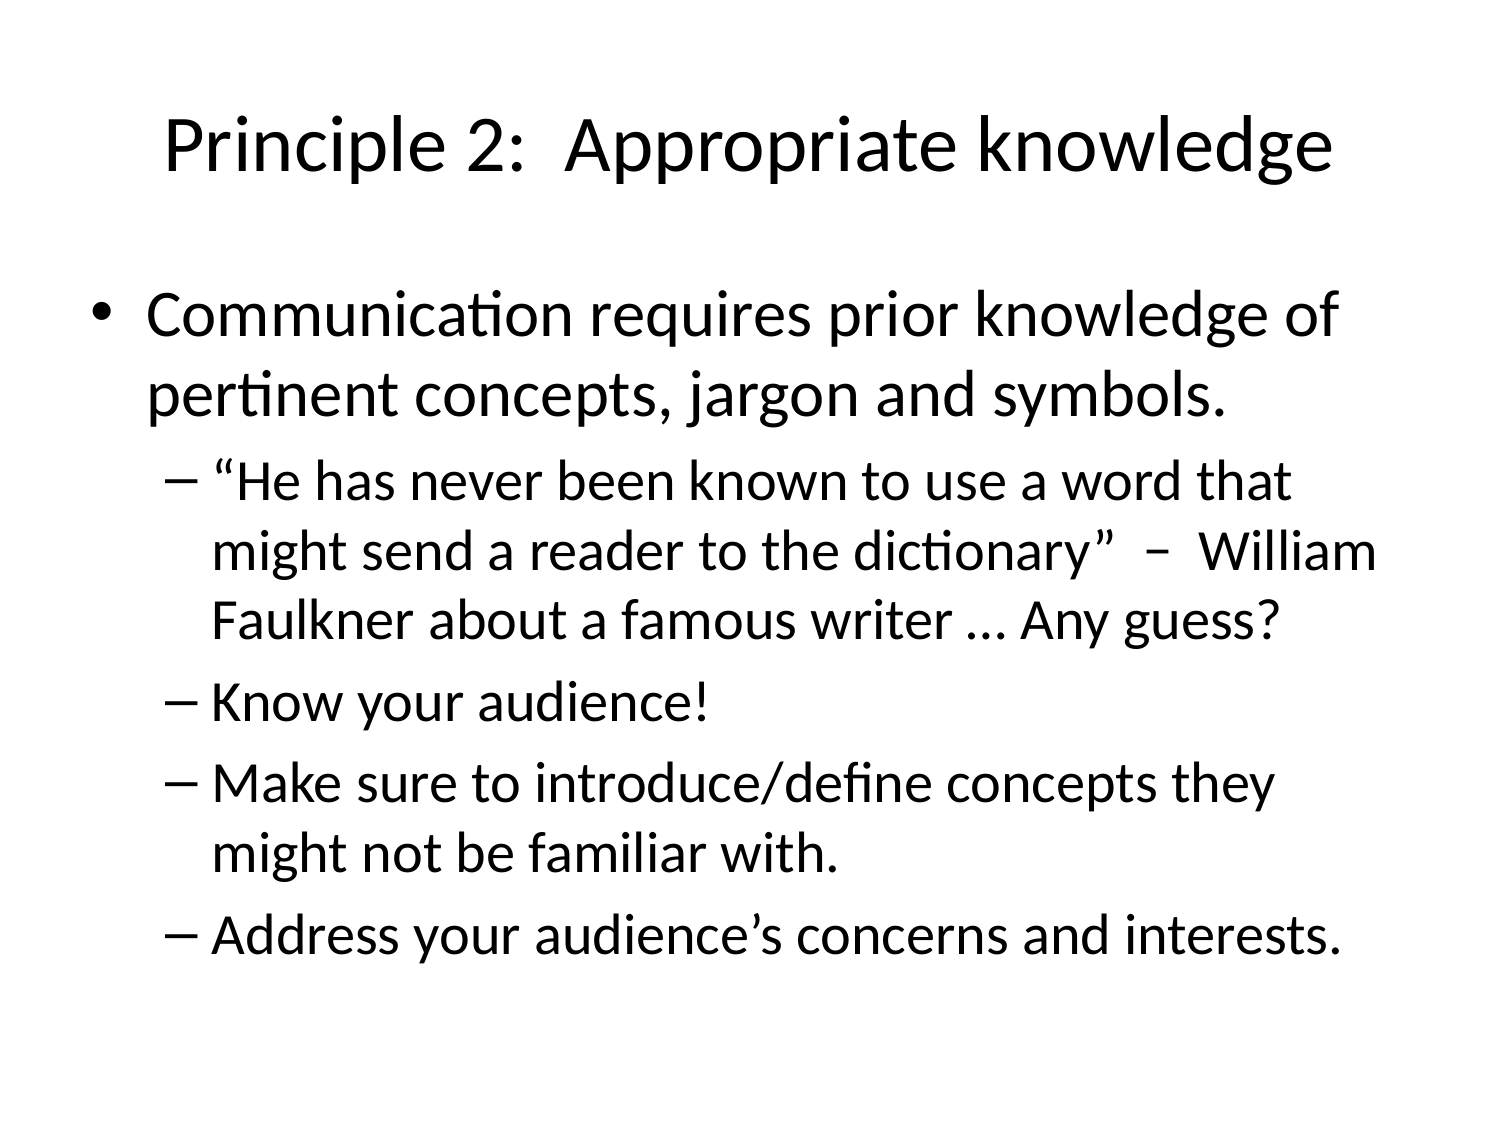

# Principle 2:  Appropriate knowledge
Communication requires prior knowledge of pertinent concepts, jargon and symbols.
“He has never been known to use a word that might send a reader to the dictionary”  −  William Faulkner about a famous writer … Any guess?
Know your audience!
Make sure to introduce/define concepts they might not be familiar with.
Address your audience’s concerns and interests.